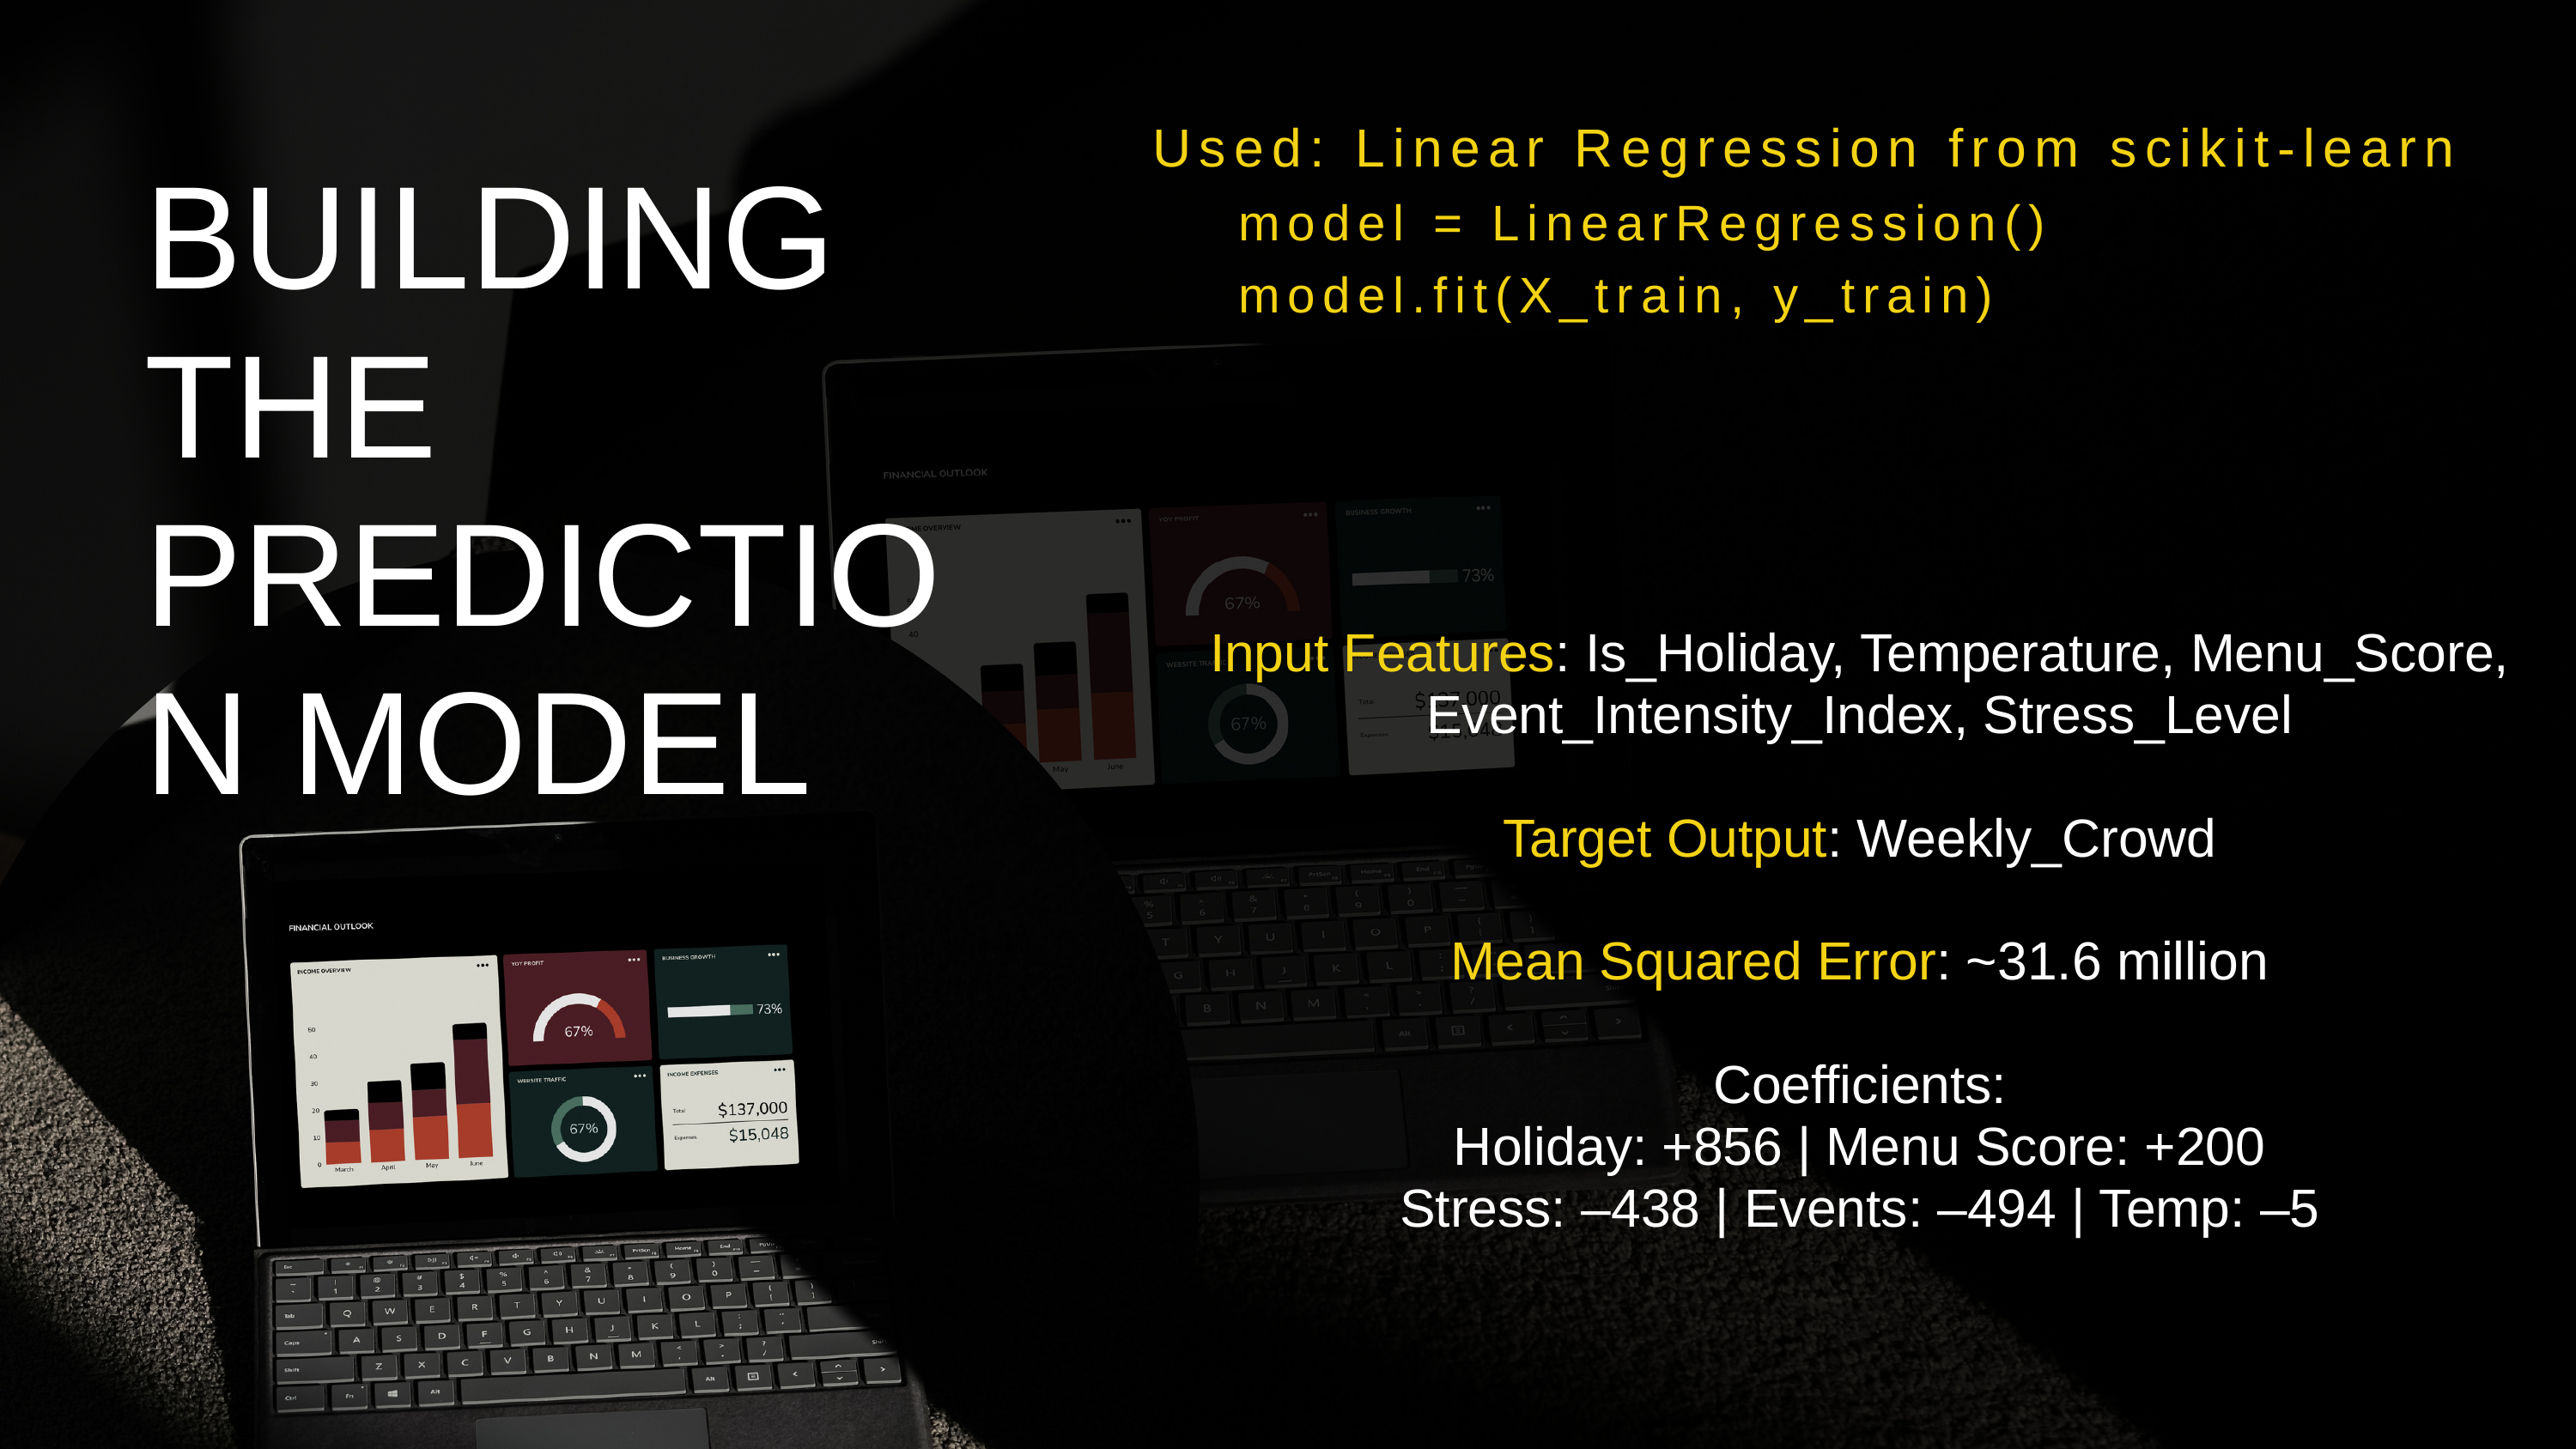

Used: Linear Regression from scikit-learn
    model = LinearRegression()
    model.fit(X_train, y_train)
BUILDING THE PREDICTION MODEL

Input Features: Is_Holiday, Temperature, Menu_Score, Event_Intensity_Index, Stress_Level

Target Output: Weekly_Crowd

Mean Squared Error: ~31.6 million

Coefficients:
Holiday: +856 | Menu Score: +200
Stress: –438 | Events: –494 | Temp: –5